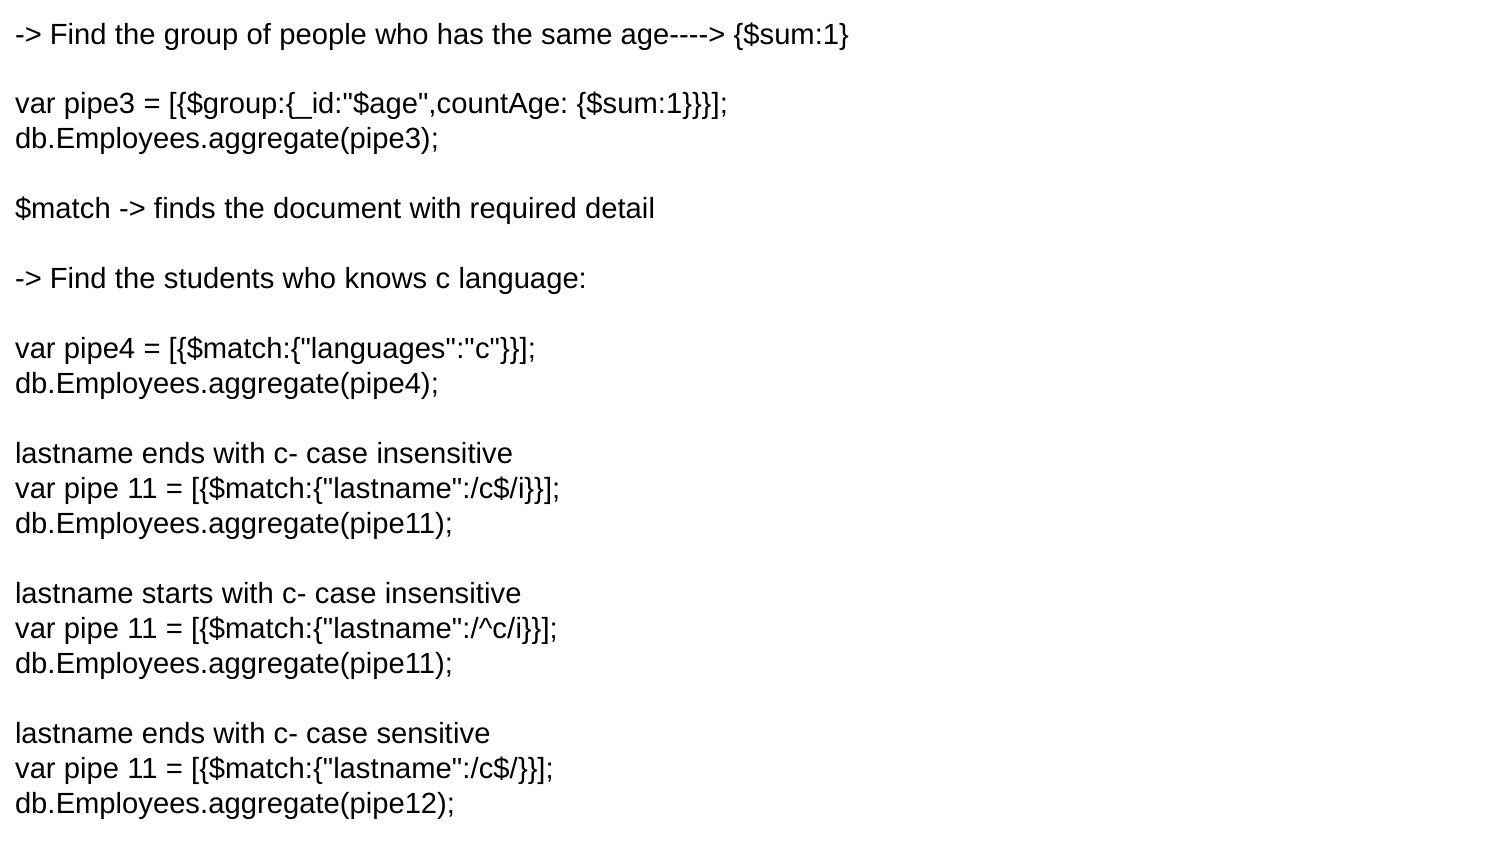

-> Find the group of people who has the same age----> {$sum:1}

var pipe3 = [{$group:{_id:"$age",countAge: {$sum:1}}}];
db.Employees.aggregate(pipe3);

$match -> finds the document with required detail

-> Find the students who knows c language:

var pipe4 = [{$match:{"languages":"c"}}];
db.Employees.aggregate(pipe4);

lastname ends with c- case insensitive
var pipe 11 = [{$match:{"lastname":/c$/i}}];
db.Employees.aggregate(pipe11);

lastname starts with c- case insensitive
var pipe 11 = [{$match:{"lastname":/^c/i}}];
db.Employees.aggregate(pipe11);

lastname ends with c- case sensitive
var pipe 11 = [{$match:{"lastname":/c$/}}];
db.Employees.aggregate(pipe12);